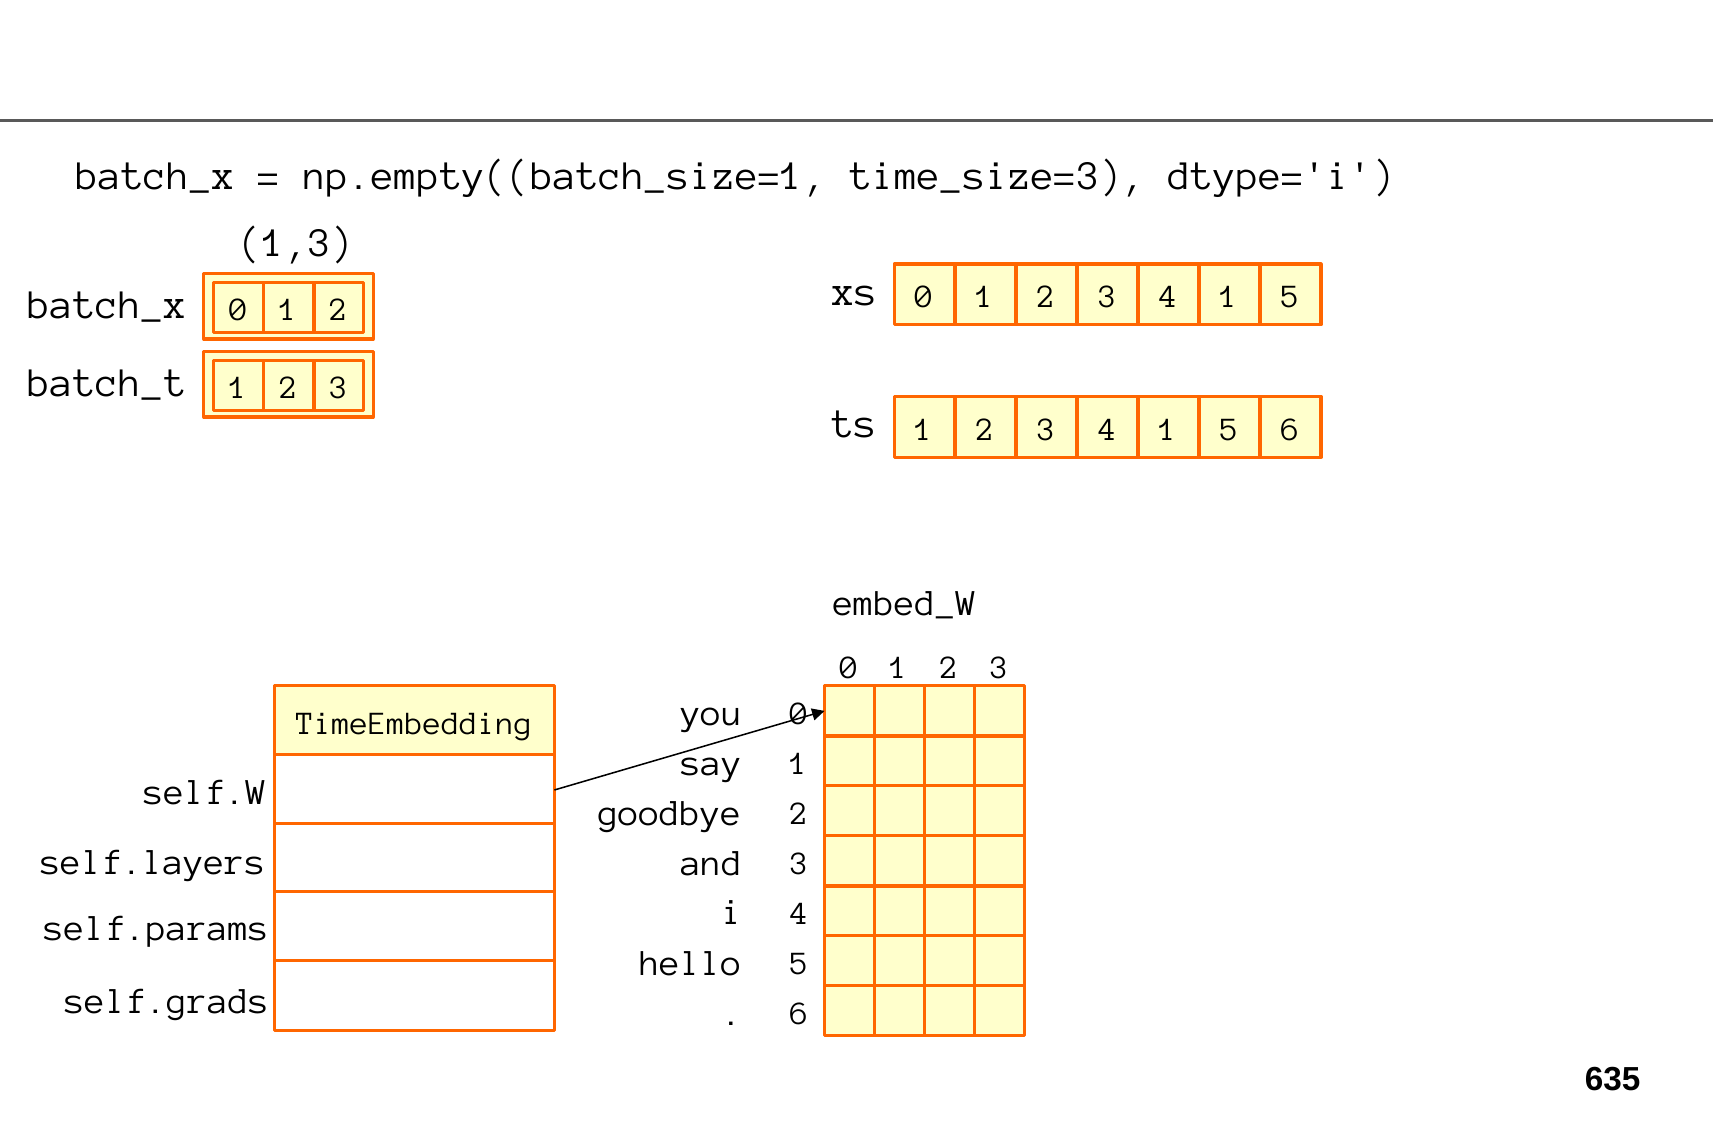

batch_x = np.empty((batch_size=1, time_size=3), dtype='i')
(1,3)
xs
0
1
2
3
4
1
5
batch_x

0
1
2
batch_t

1
2
3
ts
1
2
3
4
1
5
6
embed_W
0
1
2
3
you
TimeEmbedding
0

say
1

self.W
goodbye
2

self.layers
and
3

i
4

self.params
hello
5

self.grads
.
6